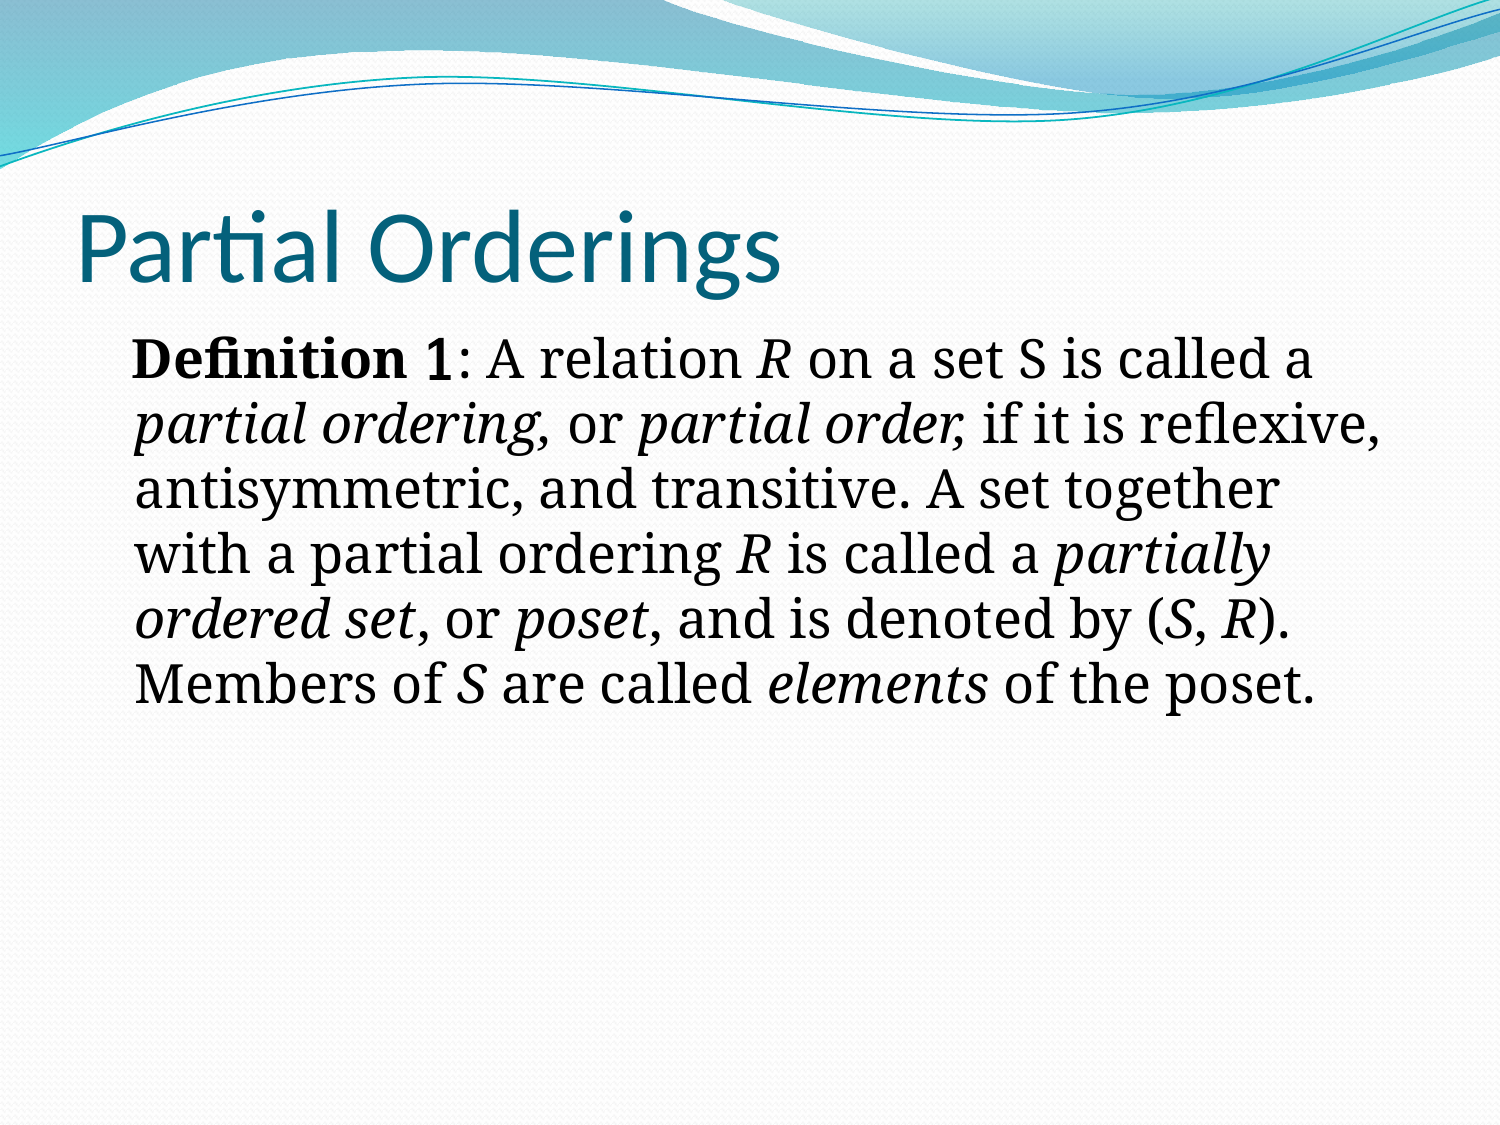

# Partial Orderings
   Definition 1: A relation R on a set S is called a partial ordering, or partial order, if it is reflexive, antisymmetric, and transitive. A set together with a partial ordering R is called a partially ordered set, or poset, and is denoted by (S, R). Members of S are called elements of the poset.